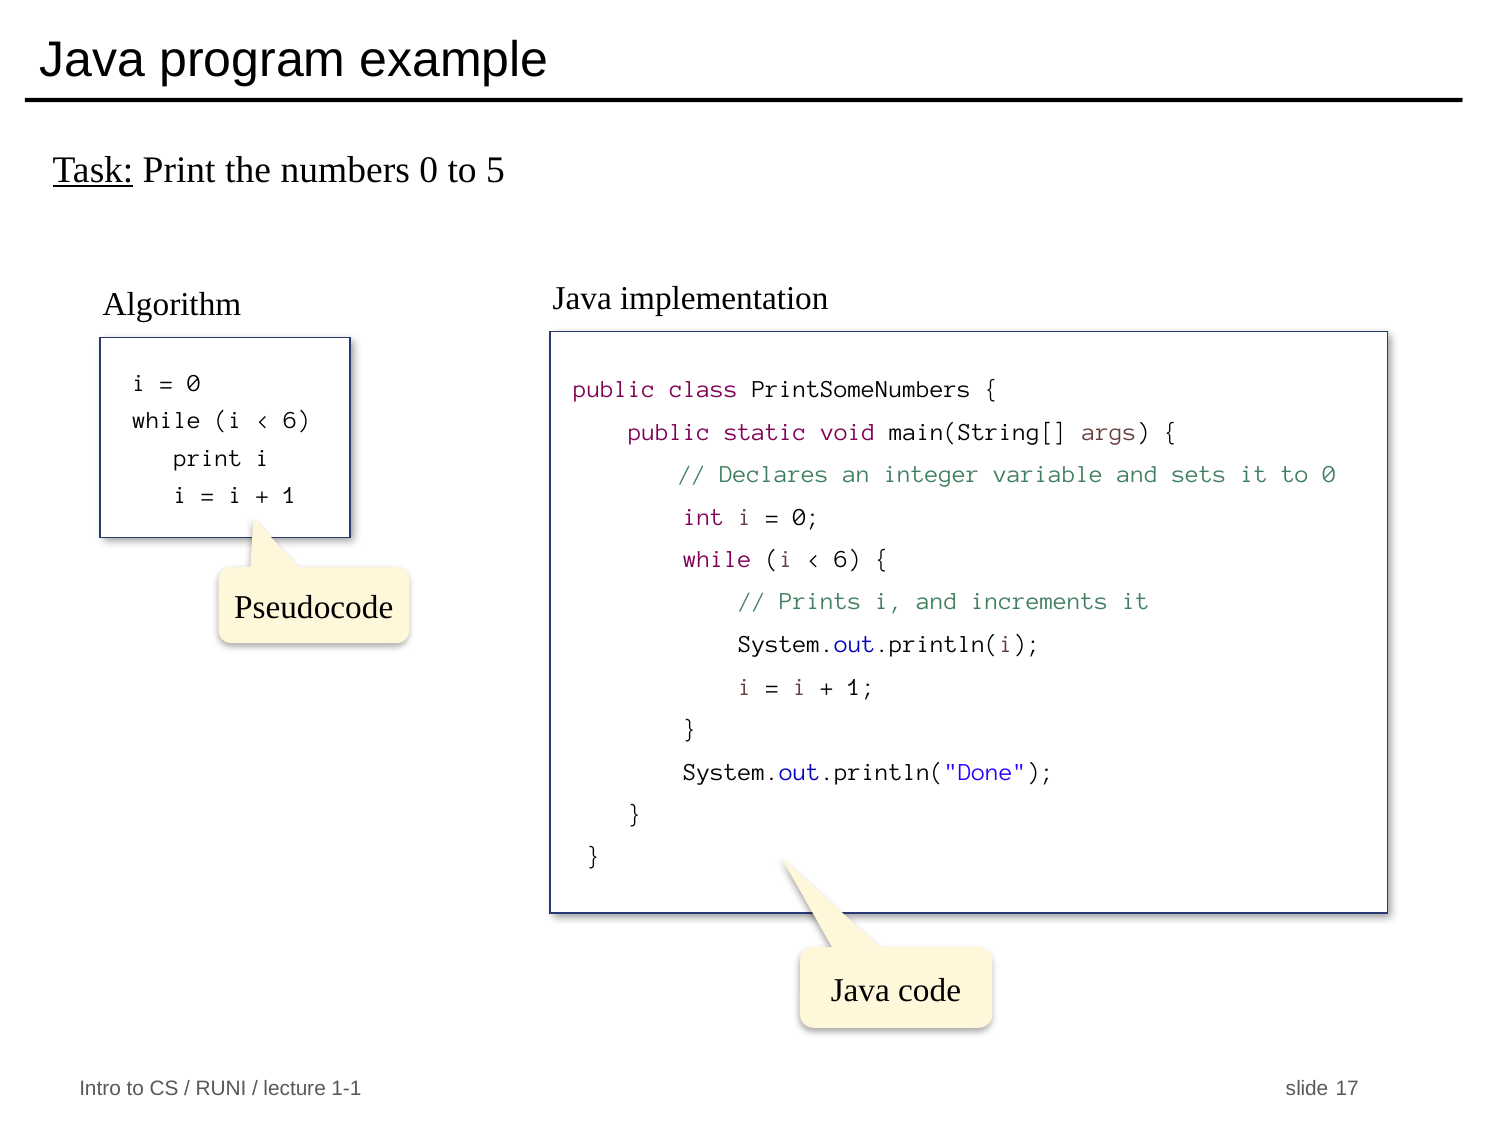

# Java program example
Task: Print the numbers 0 to 5
Java implementation
public class PrintSomeNumbers {
    public static void main(String[] args) {
       // Declares an integer variable and sets it to 0
        int i = 0;
        while (i < 6) {
            // Prints i, and increments it
            System.out.println(i);
            i = i + 1;
        }
        System.out.println("Done");
    }
 }
Java code
Algorithm
i = 0
while (i < 6)
   print i
   i = i + 1
Pseudocode